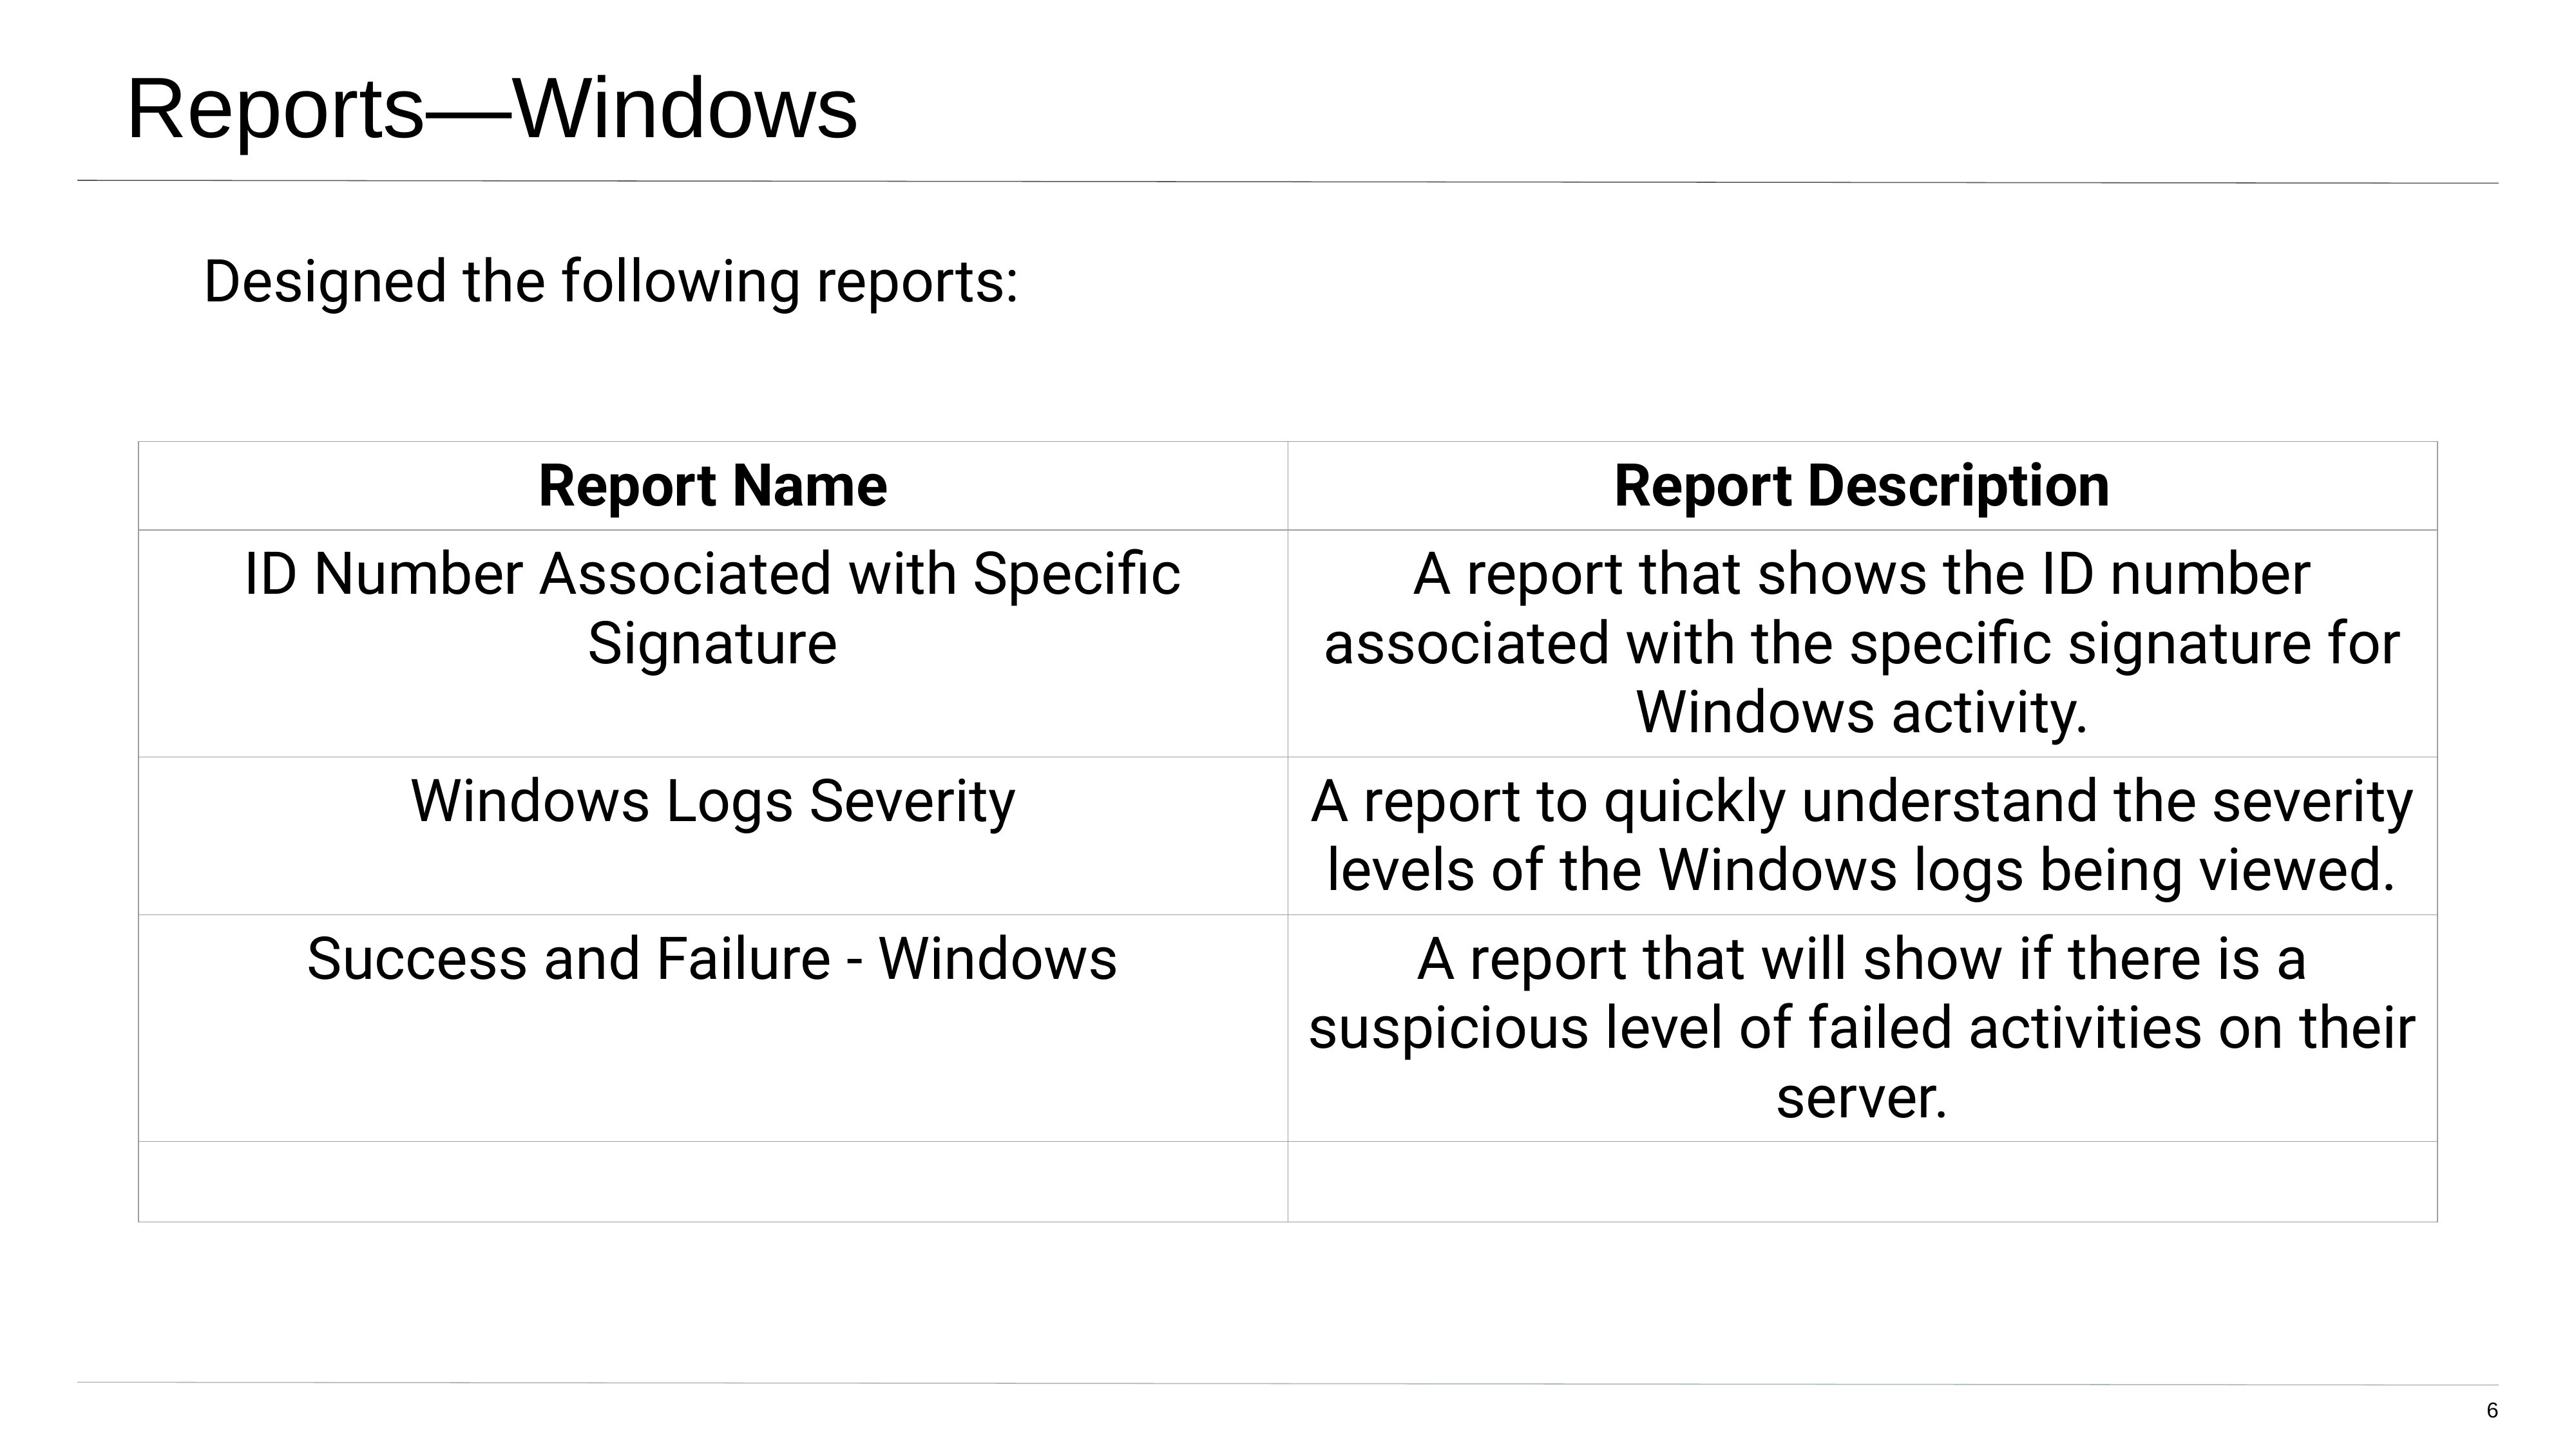

# Reports—Windows
Designed the following reports:

| Report Name | Report Description |
| --- | --- |
| ID Number Associated with Specific Signature | A report that shows the ID number associated with the specific signature for Windows activity. |
| Windows Logs Severity | A report to quickly understand the severity levels of the Windows logs being viewed. |
| Success and Failure - Windows | A report that will show if there is a suspicious level of failed activities on their server. |
|  |  |
6